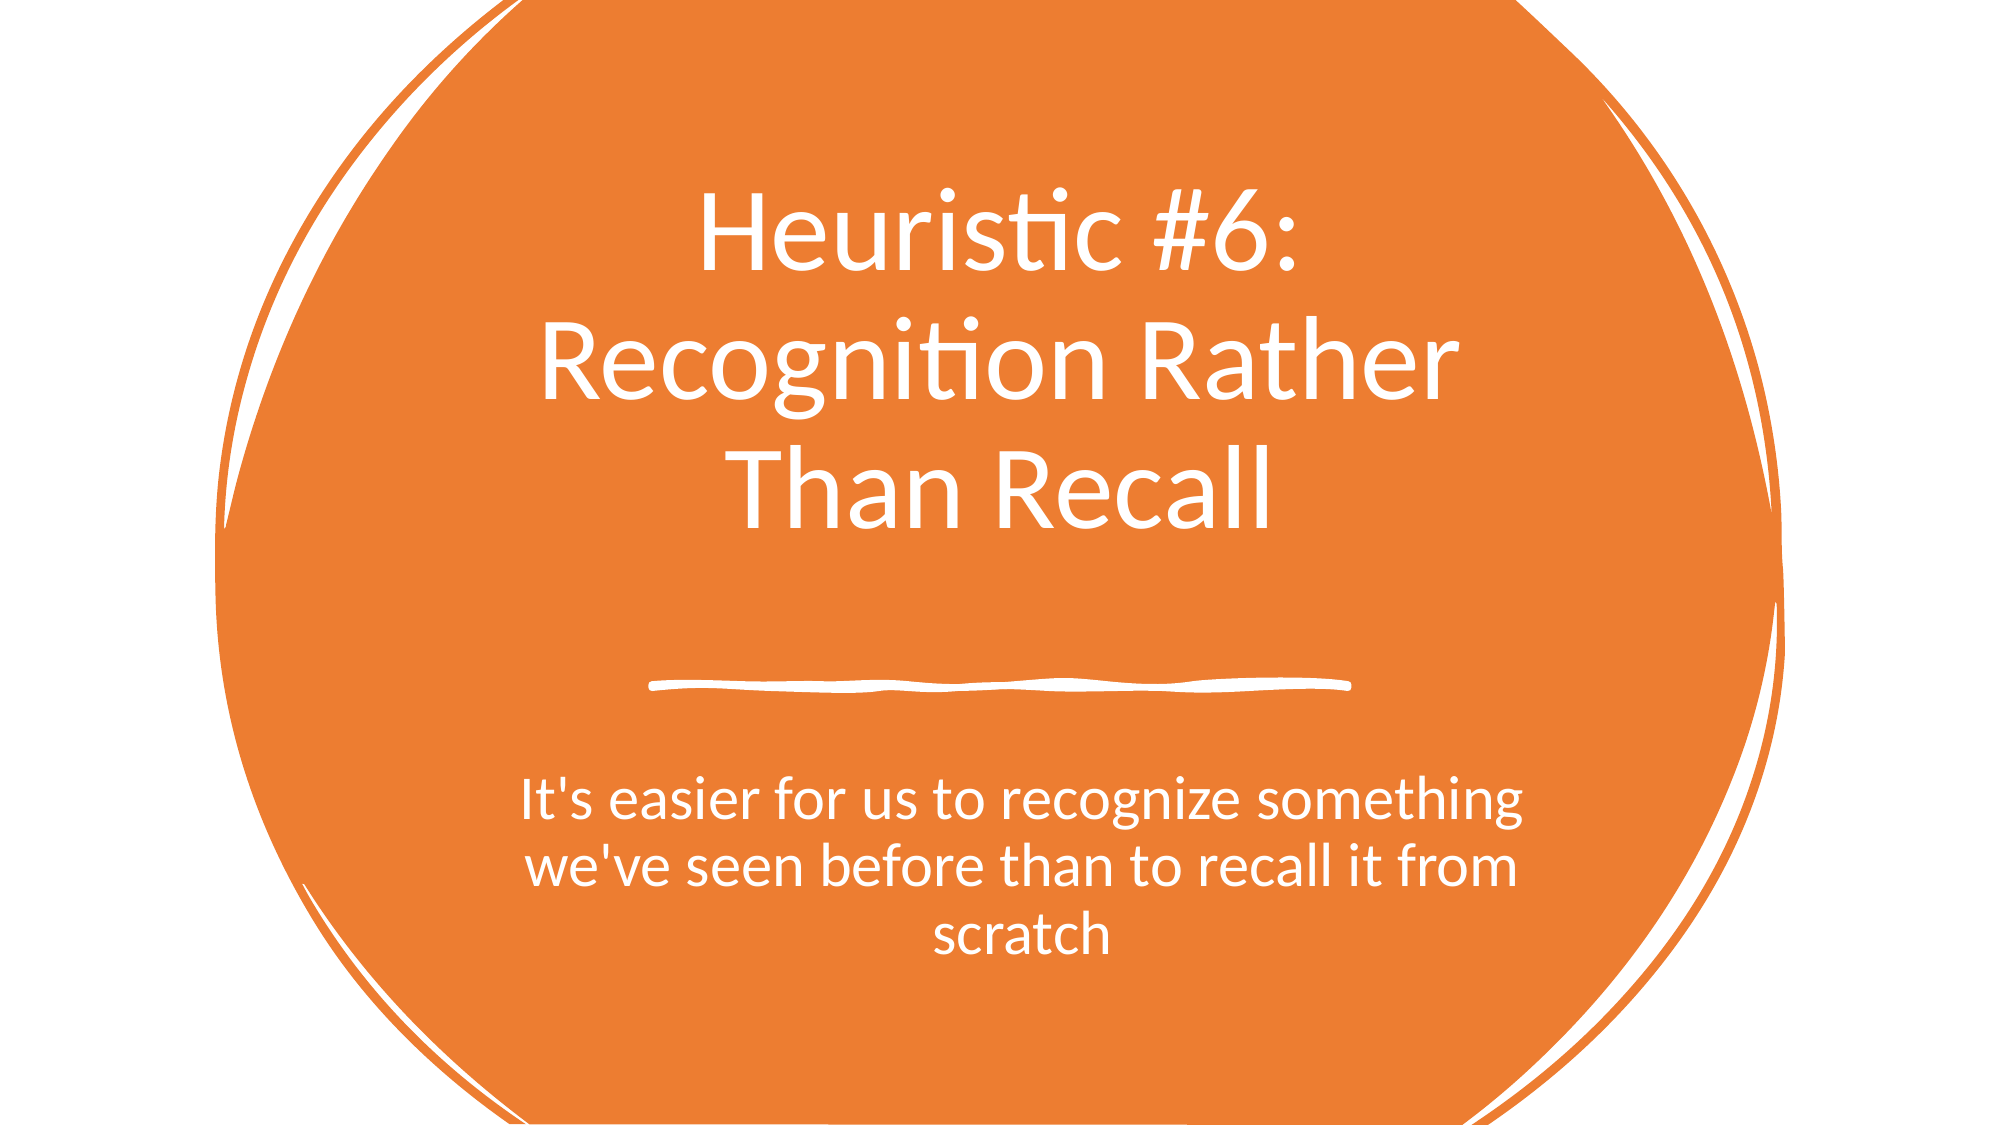

# Heuristic #6: Recognition Rather Than Recall
It's easier for us to recognize something we've seen before than to recall it from scratch